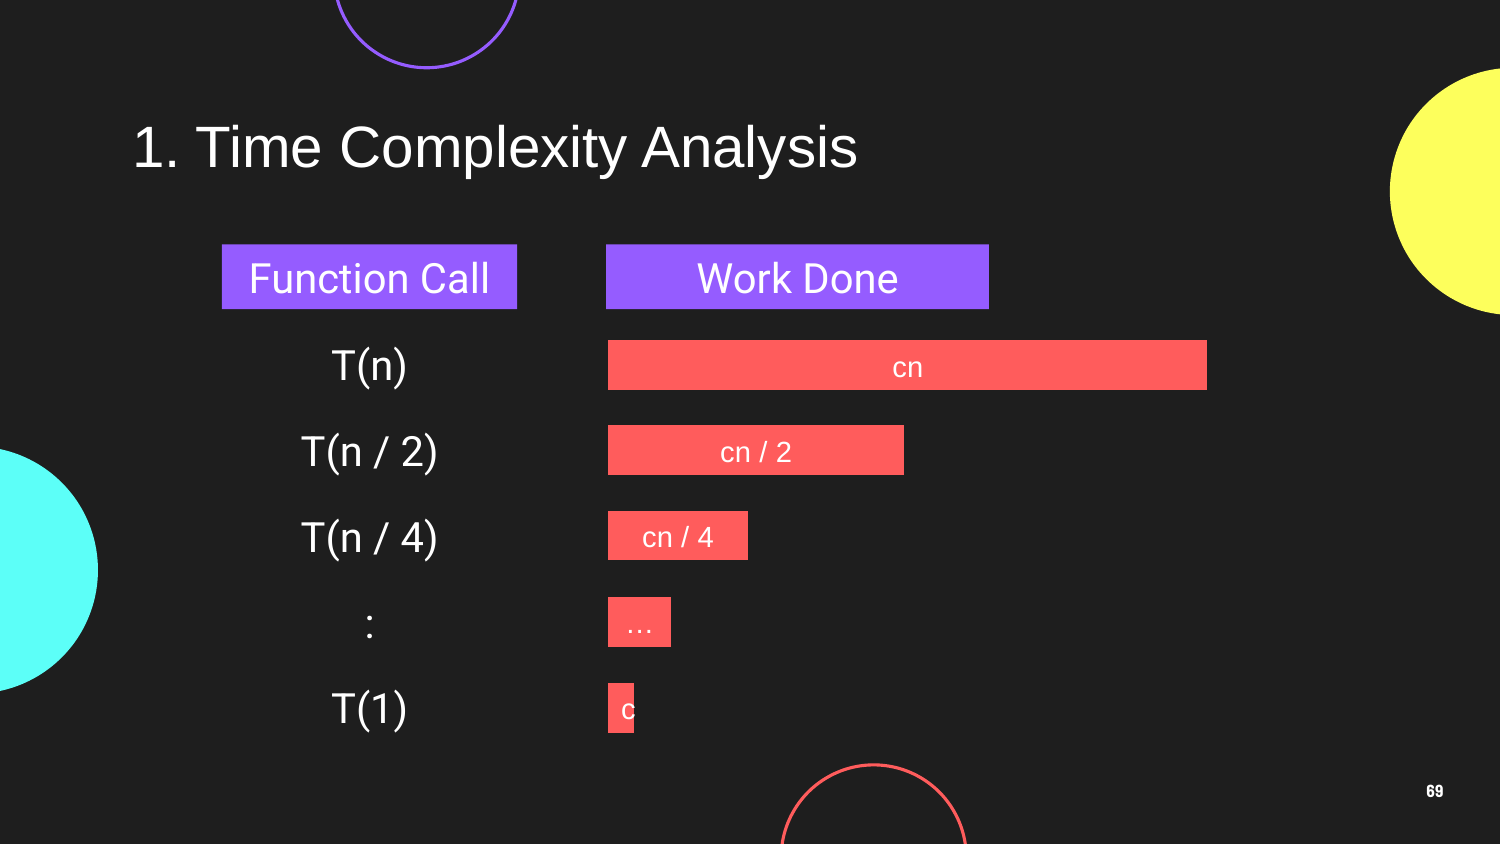

# 1. Time Complexity Analysis
Function Call
Work Done
T(n)
cn
T(n / 2)
cn / 2
T(n / 4)
cn / 4
:
…
T(1)
c
69